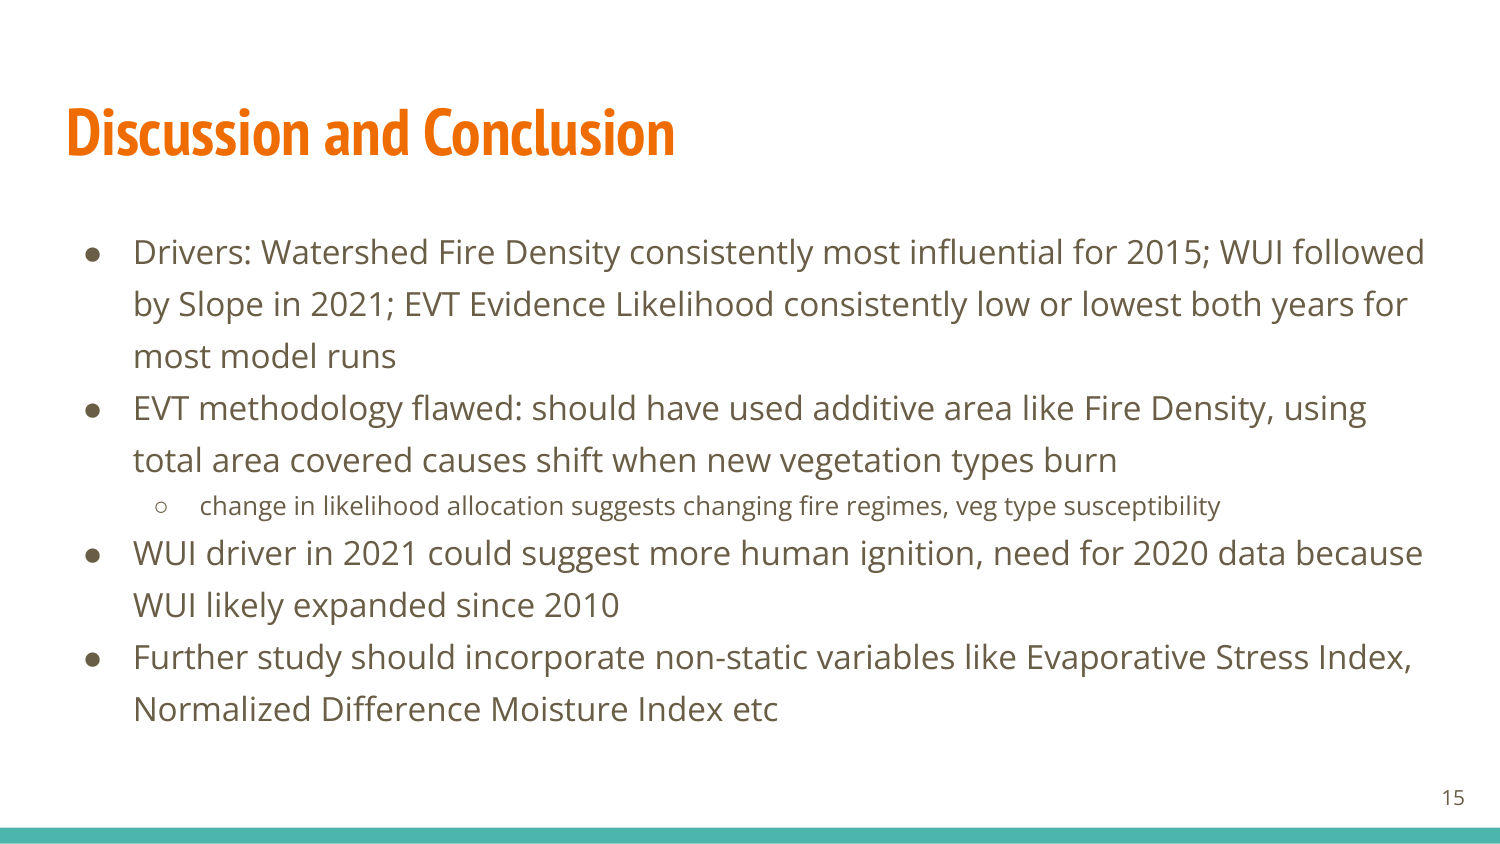

# Discussion and Conclusion
Drivers: Watershed Fire Density consistently most influential for 2015; WUI followed by Slope in 2021; EVT Evidence Likelihood consistently low or lowest both years for most model runs
EVT methodology flawed: should have used additive area like Fire Density, using total area covered causes shift when new vegetation types burn
change in likelihood allocation suggests changing fire regimes, veg type susceptibility
WUI driver in 2021 could suggest more human ignition, need for 2020 data because WUI likely expanded since 2010
Further study should incorporate non-static variables like Evaporative Stress Index, Normalized Difference Moisture Index etc
15